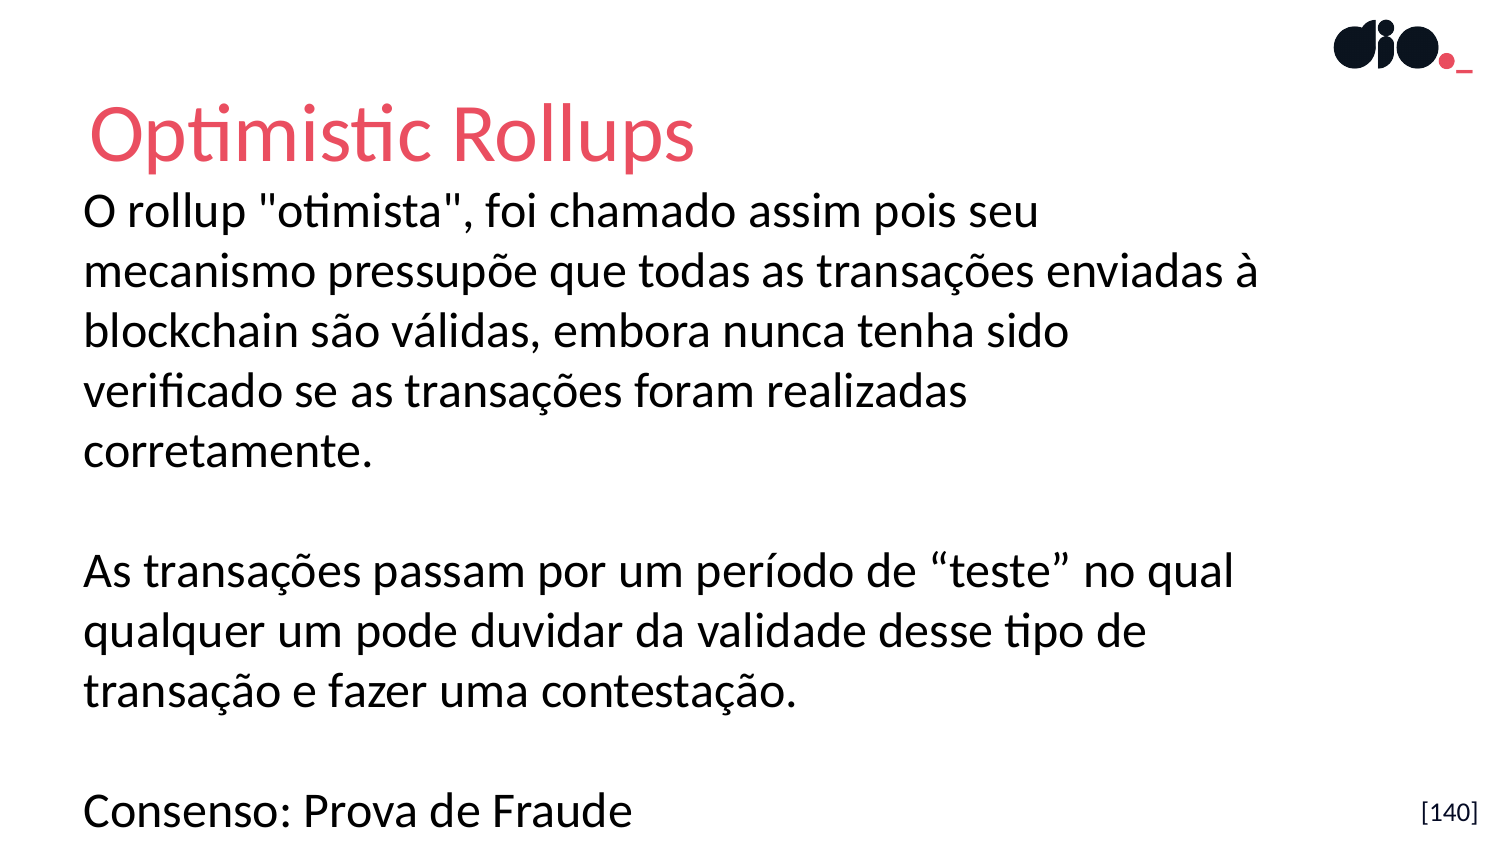

Optimistic Rollups
O rollup "otimista", foi chamado assim pois seu mecanismo pressupõe que todas as transações enviadas à blockchain são válidas, embora nunca tenha sido verificado se as transações foram realizadas corretamente.

As transações passam por um período de “teste” no qual qualquer um pode duvidar da validade desse tipo de transação e fazer uma contestação.
Consenso: Prova de Fraude

[140]